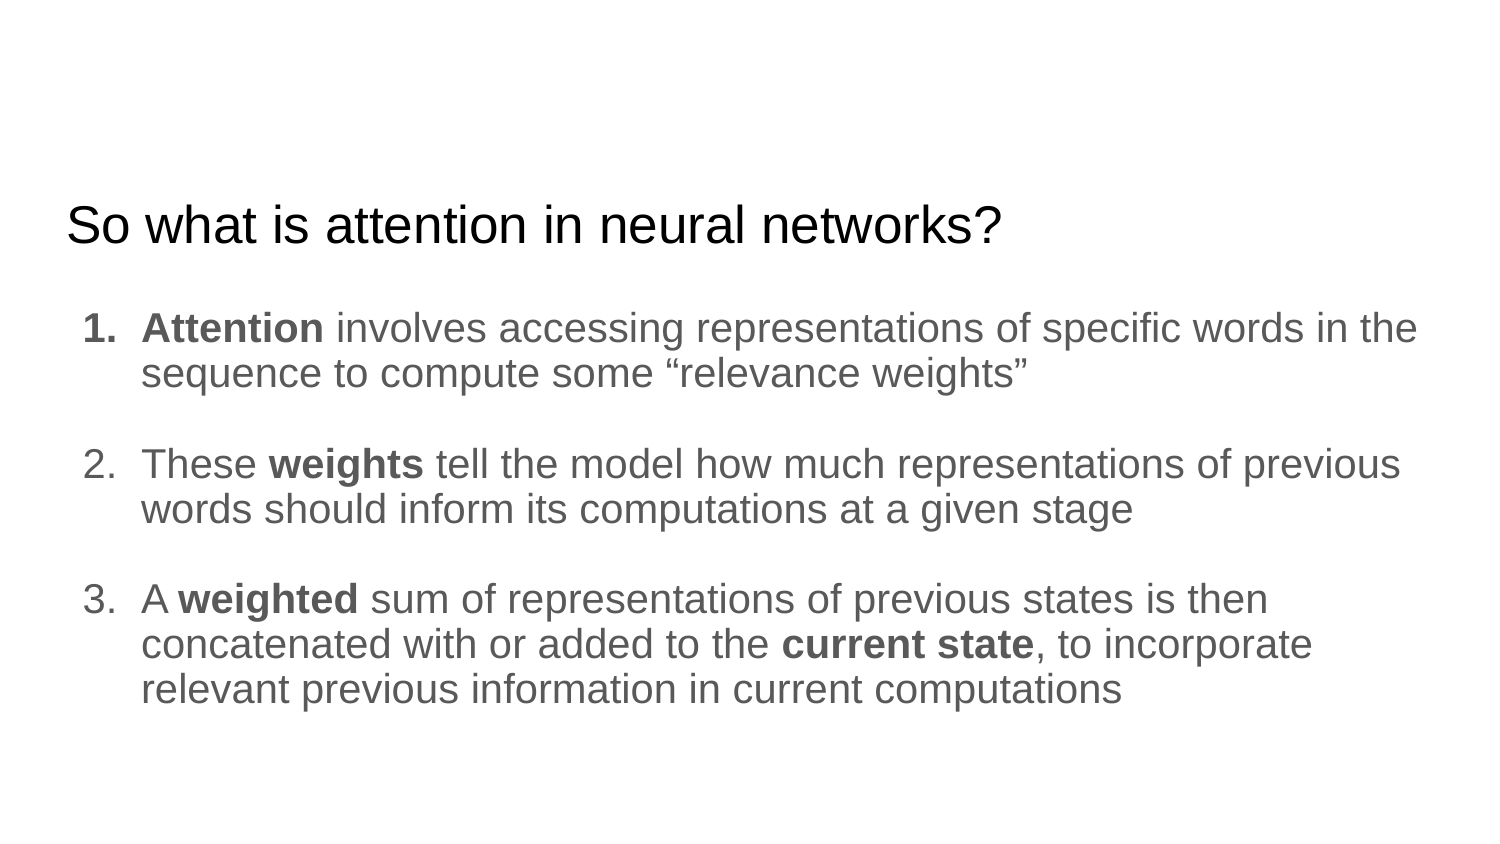

# So what is attention in neural networks?
Attention involves accessing representations of specific words in the sequence to compute some “relevance weights”

These weights tell the model how much representations of previous words should inform its computations at a given stage

A weighted sum of representations of previous states is then concatenated with or added to the current state, to incorporate relevant previous information in current computations